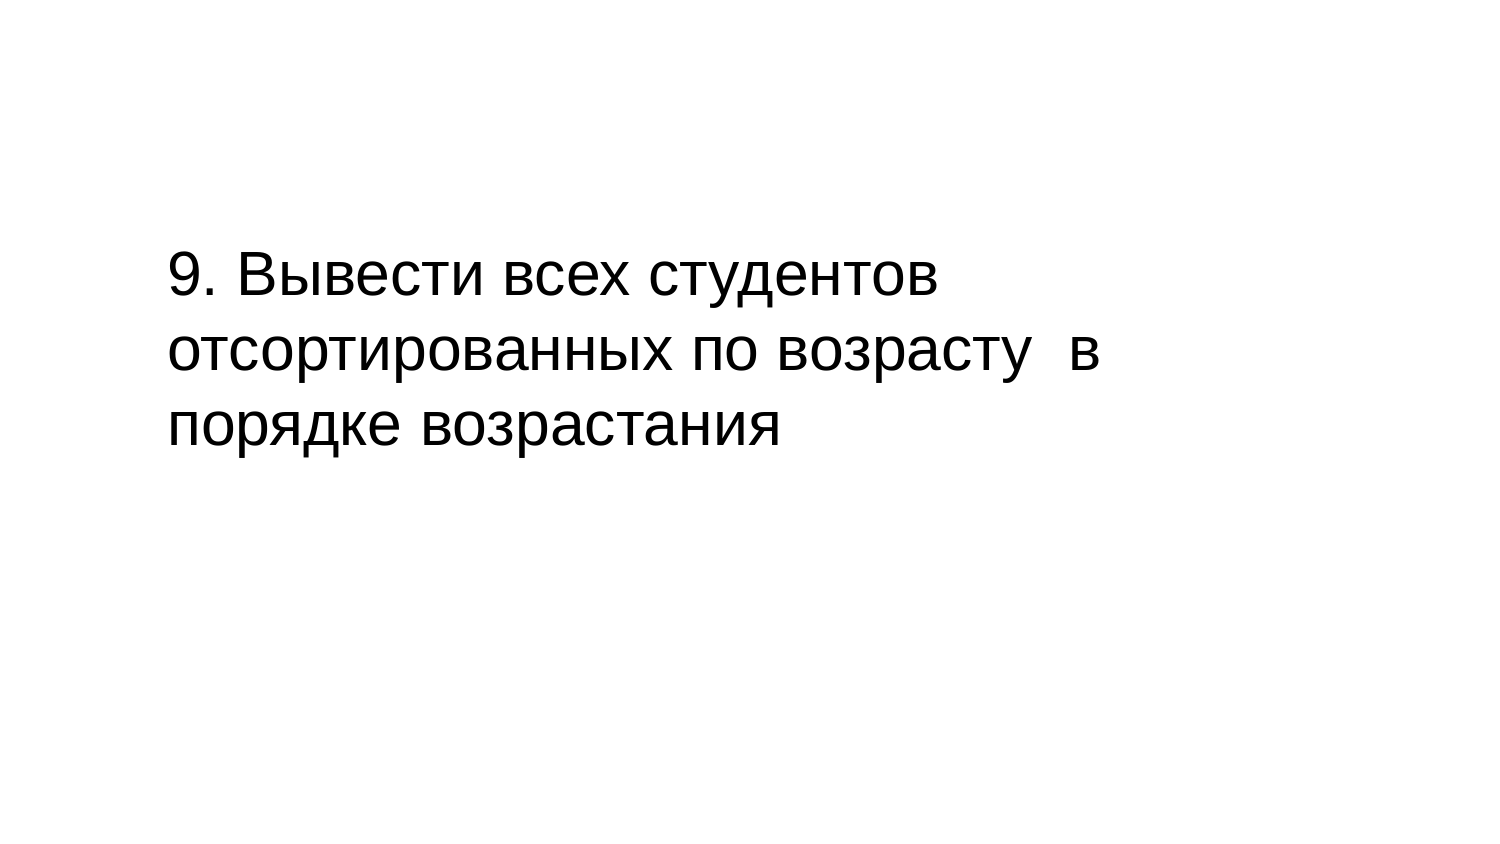

9. Вывести всех студентов отсортированных по возрасту  в порядке возрастания